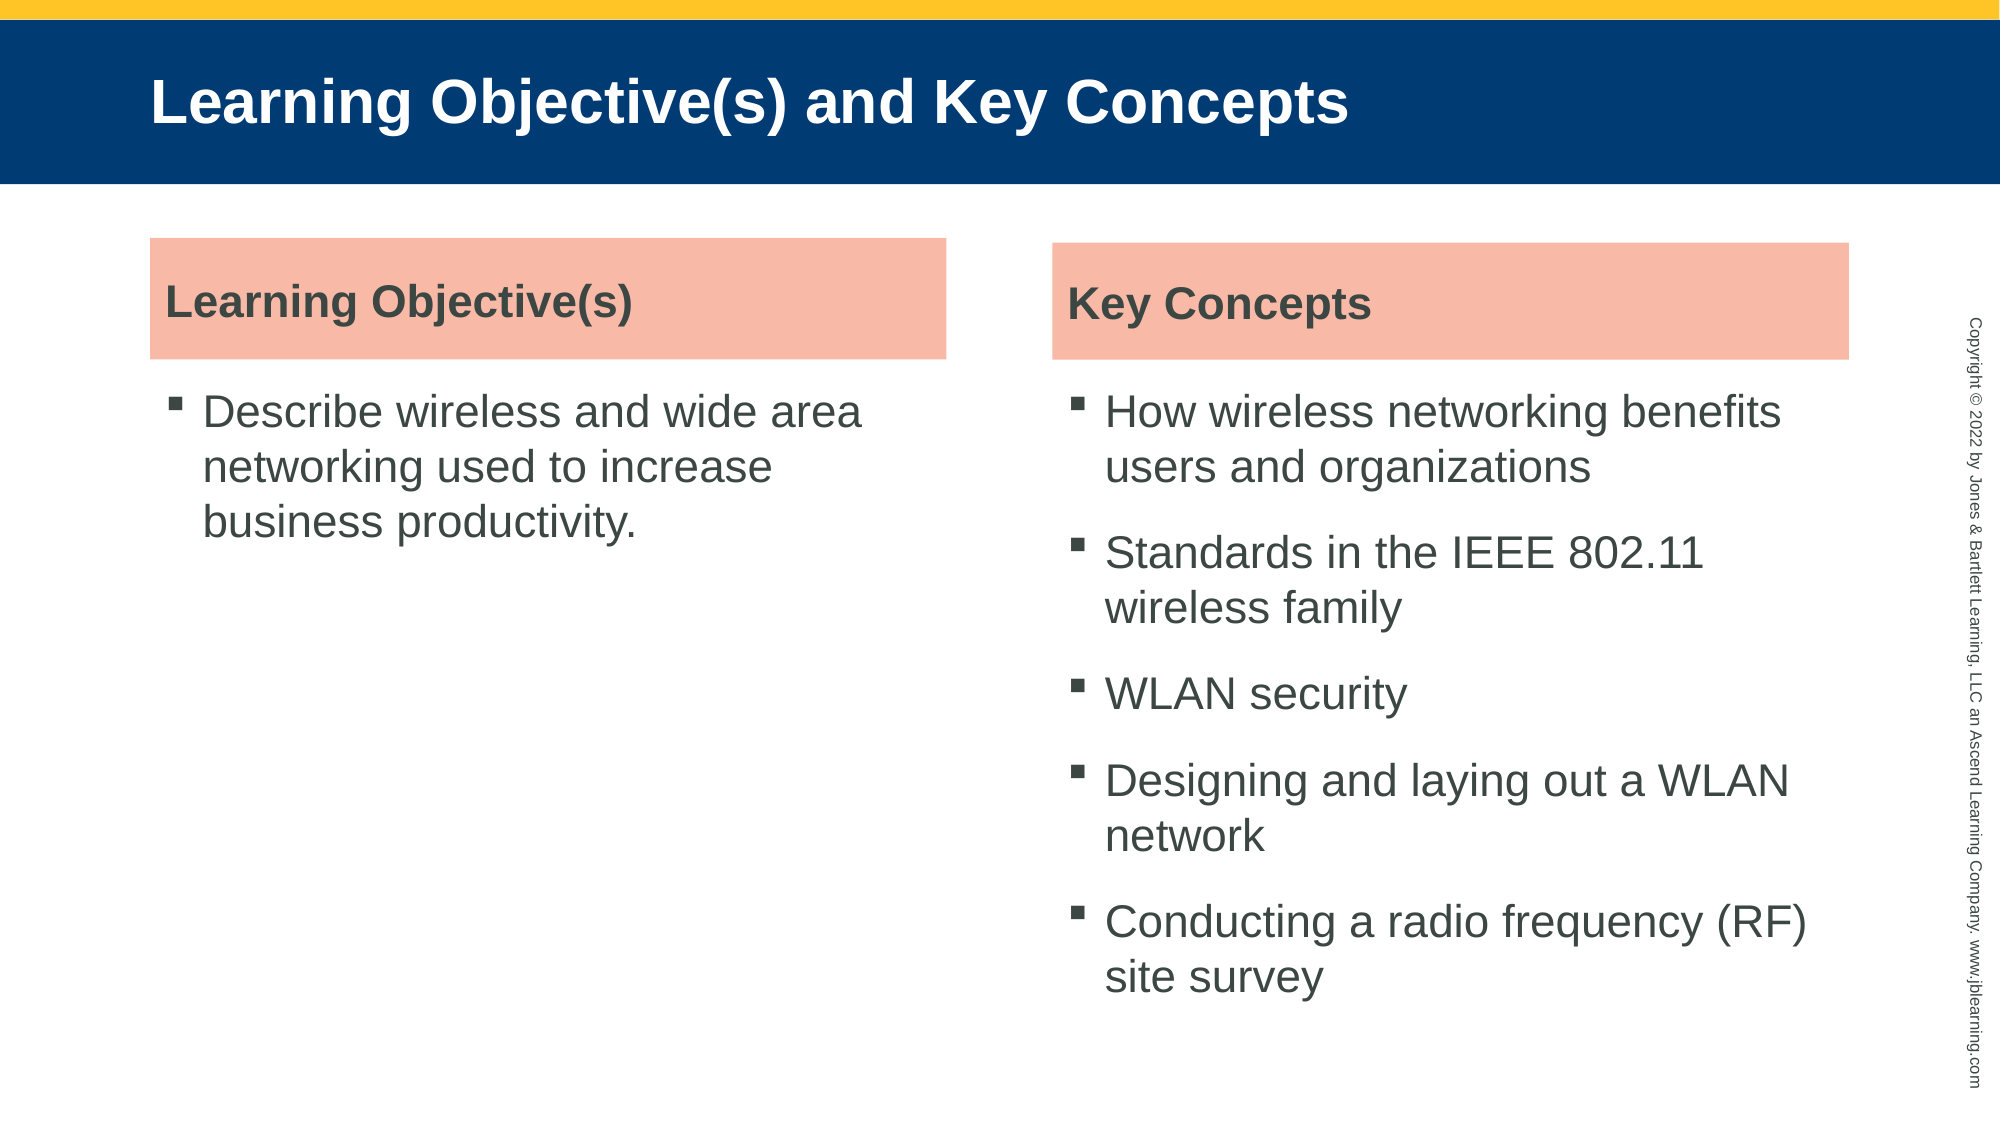

# Learning Objective(s) and Key Concepts
Learning Objective(s)
Key Concepts
Describe wireless and wide area networking used to increase business productivity.

How wireless networking benefits users and organizations
Standards in the IEEE 802.11 wireless family
WLAN security
Designing and laying out a WLAN network
Conducting a radio frequency (RF) site survey